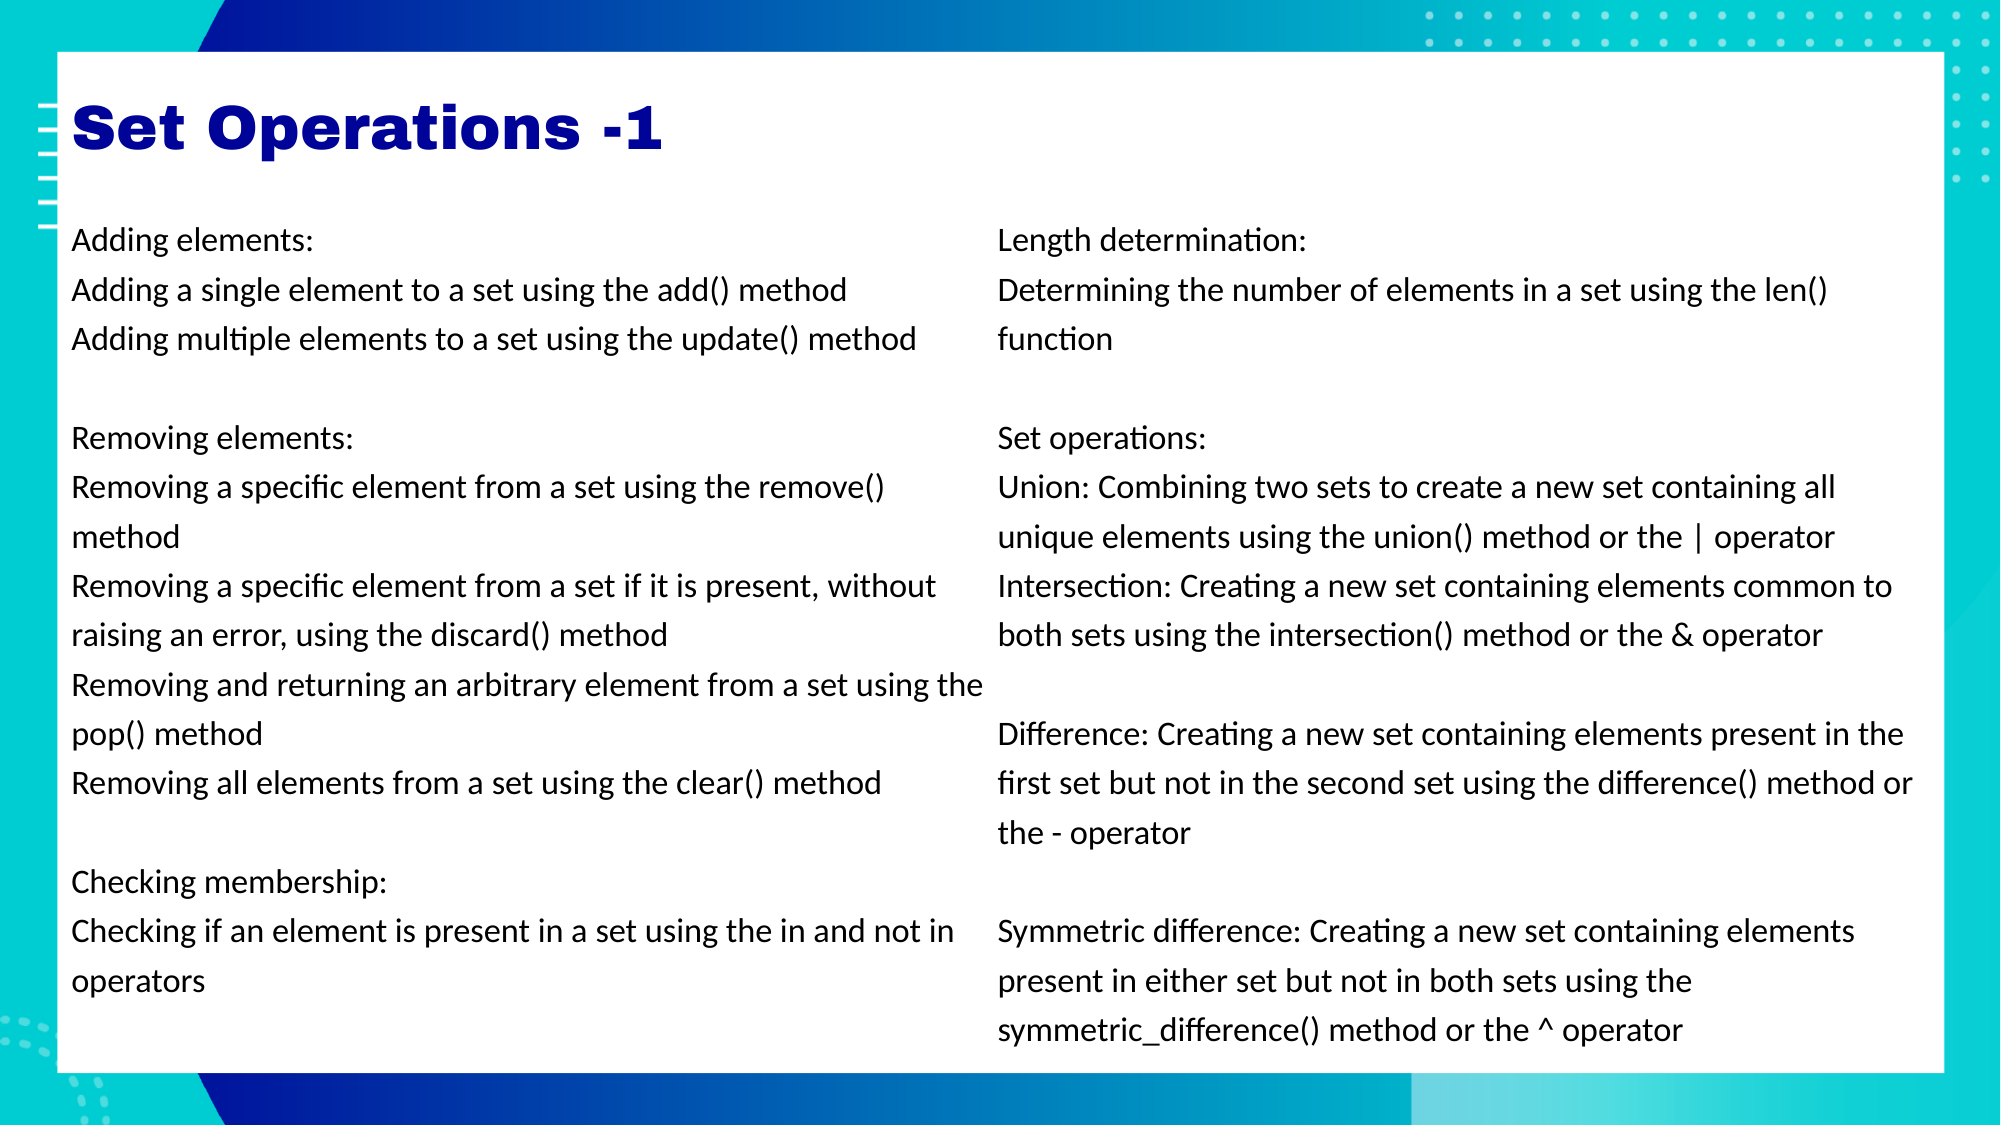

# Set Operations -1
Adding elements:
Adding a single element to a set using the add() method
Adding multiple elements to a set using the update() method

Removing elements:
Removing a specific element from a set using the remove() method
Removing a specific element from a set if it is present, without raising an error, using the discard() method
Removing and returning an arbitrary element from a set using the pop() method
Removing all elements from a set using the clear() method

Checking membership:
Checking if an element is present in a set using the in and not in operators

Length determination:
Determining the number of elements in a set using the len() function

Set operations:
Union: Combining two sets to create a new set containing all unique elements using the union() method or the | operator
Intersection: Creating a new set containing elements common to both sets using the intersection() method or the & operator

Difference: Creating a new set containing elements present in the first set but not in the second set using the difference() method or the - operator

Symmetric difference: Creating a new set containing elements present in either set but not in both sets using the symmetric_difference() method or the ^ operator